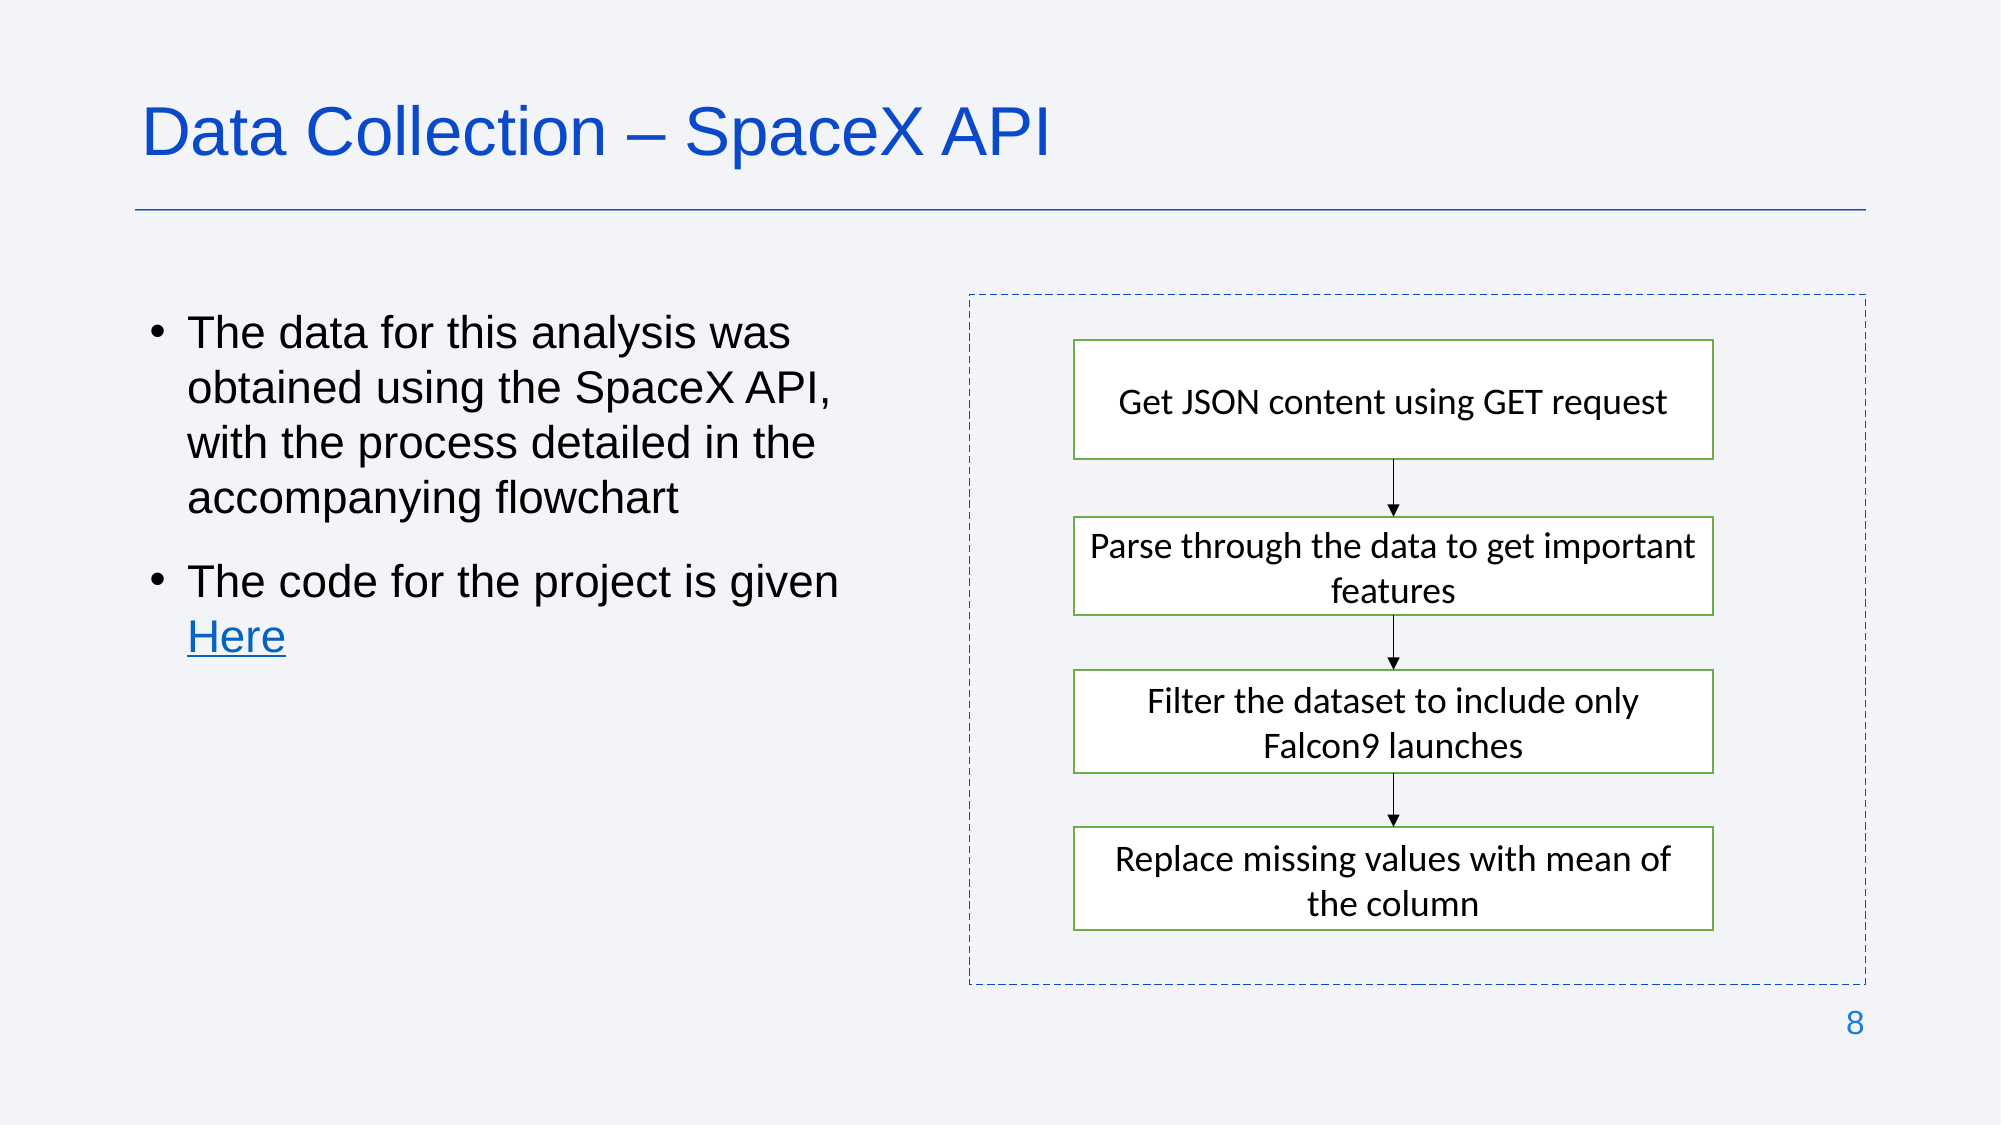

Data Collection – SpaceX API

The data for this analysis was obtained using the SpaceX API, with the process detailed in the accompanying flowchart
The code for the project is given Here

Get JSON content using GET request
Parse through the data to get important features
Filter the dataset to include only Falcon9 launches
Replace missing values with mean of the column
8